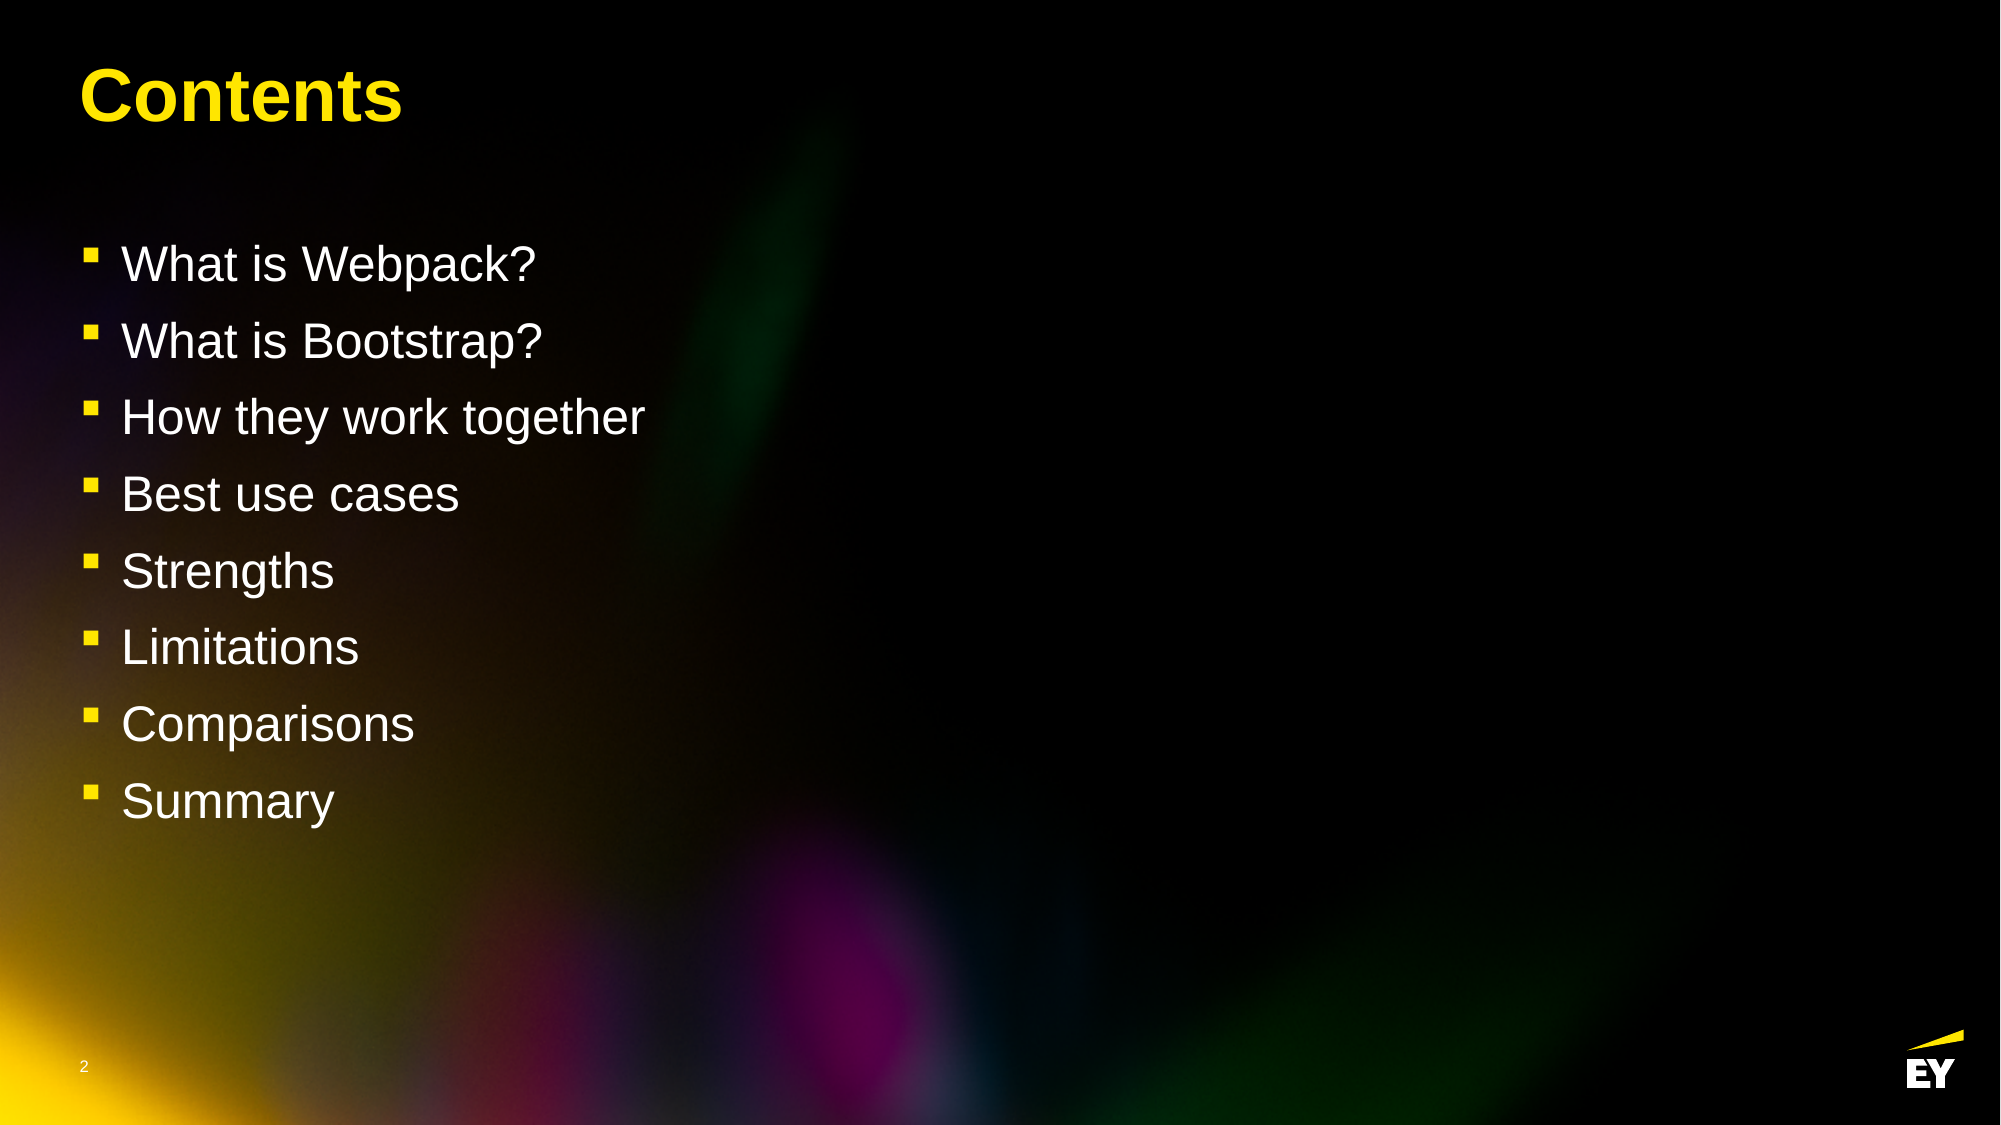

# Contents
What is Webpack?
What is Bootstrap?
How they work together
Best use cases
Strengths
Limitations
Comparisons
Summary

2